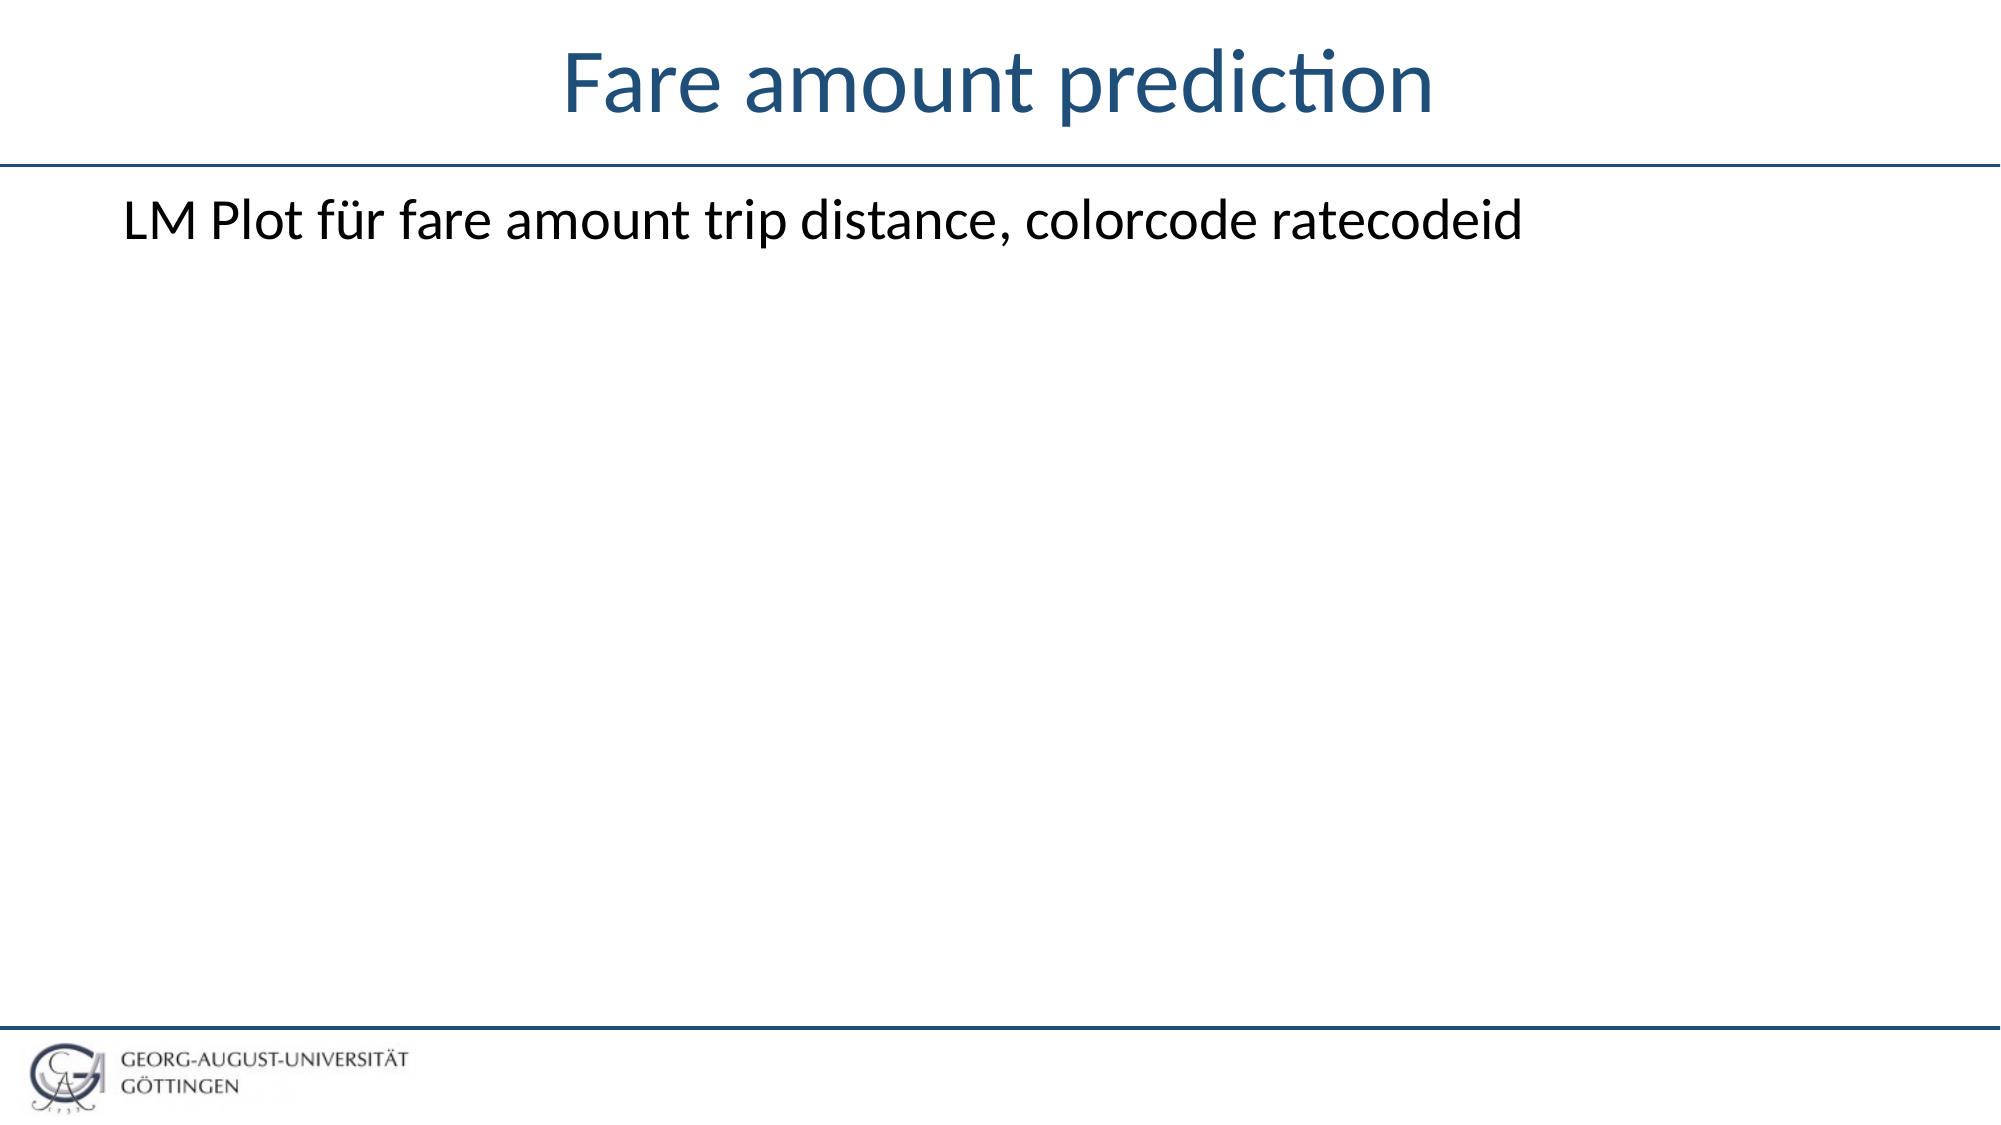

# Fare amount prediction
LM Plot für fare amount trip distance, colorcode ratecodeid